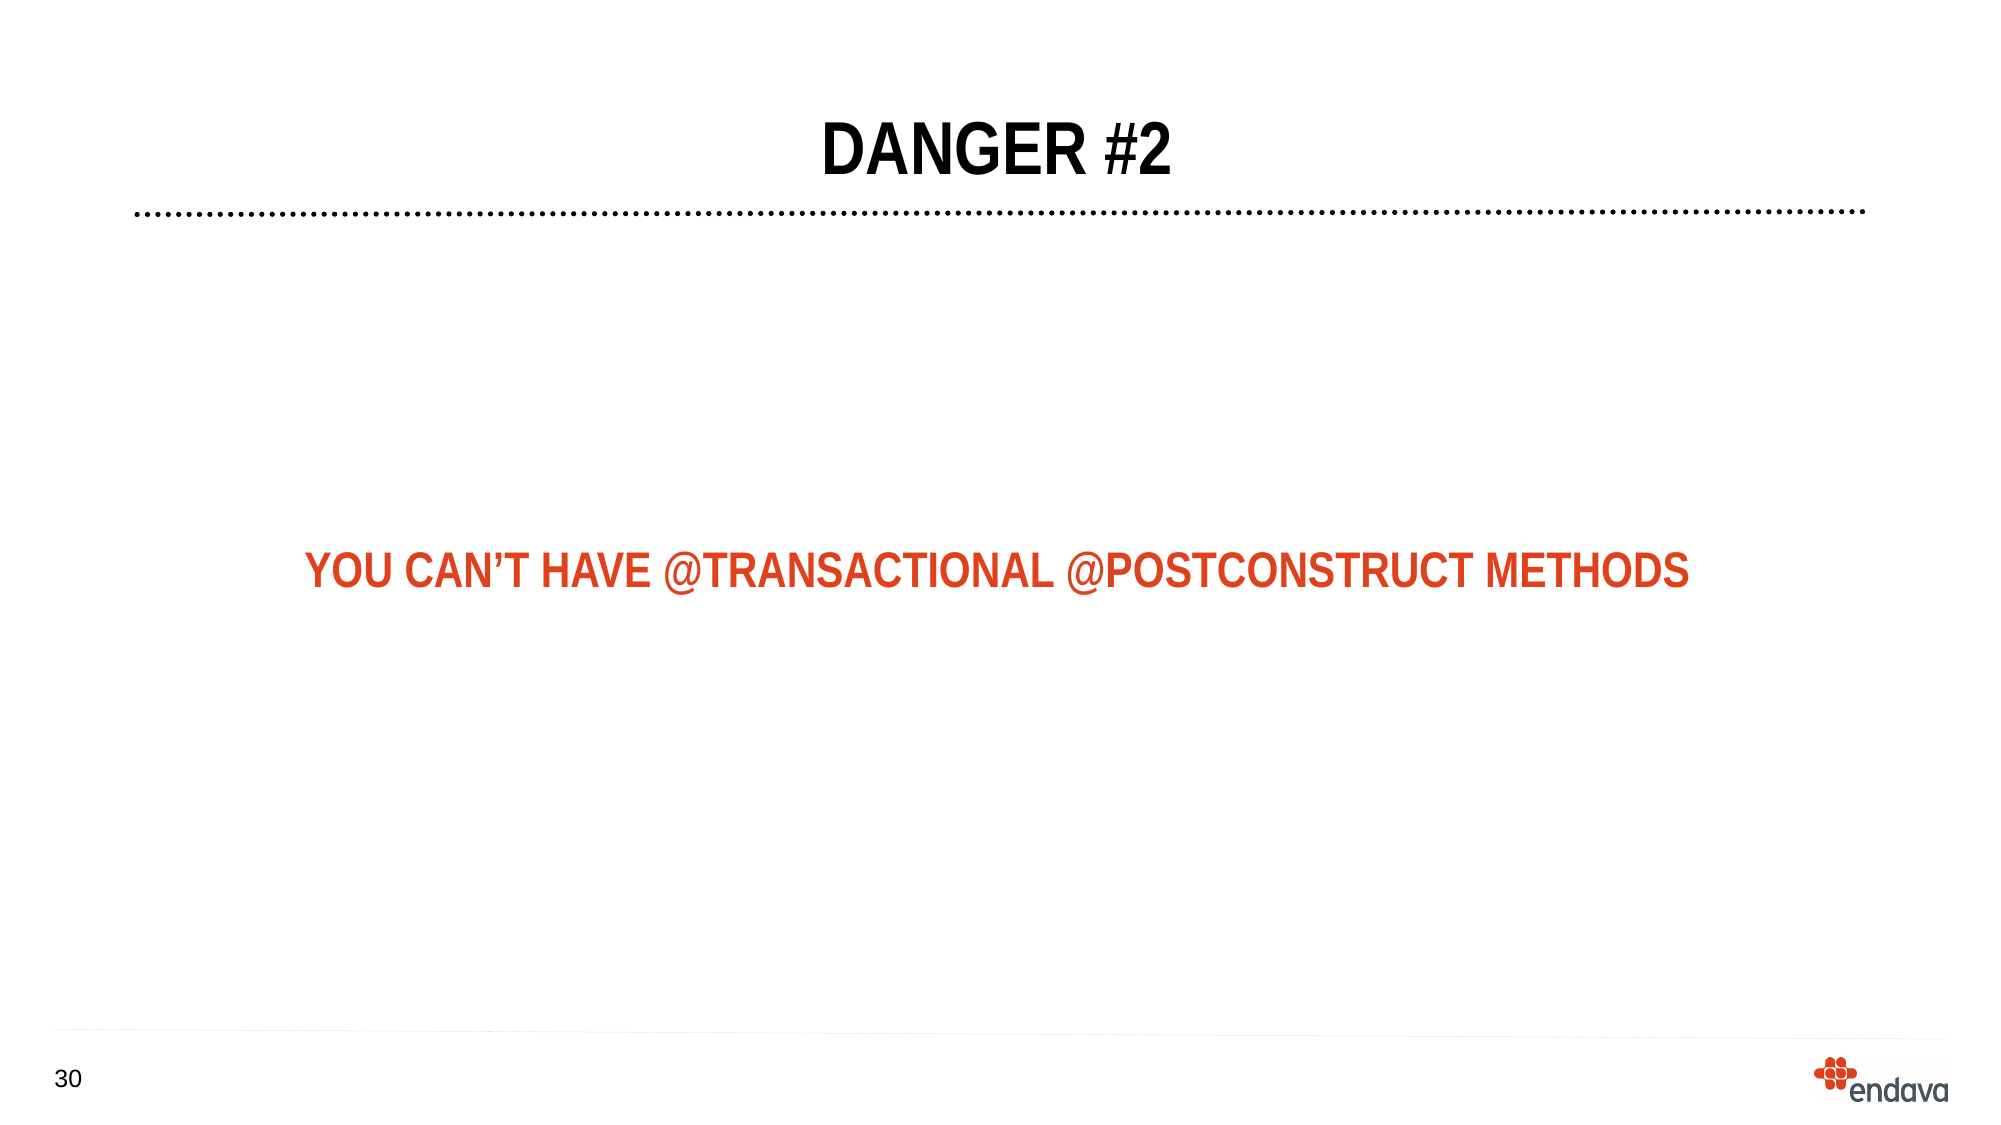

# Danger #2
You can’t have @transactional @postconstruct methods